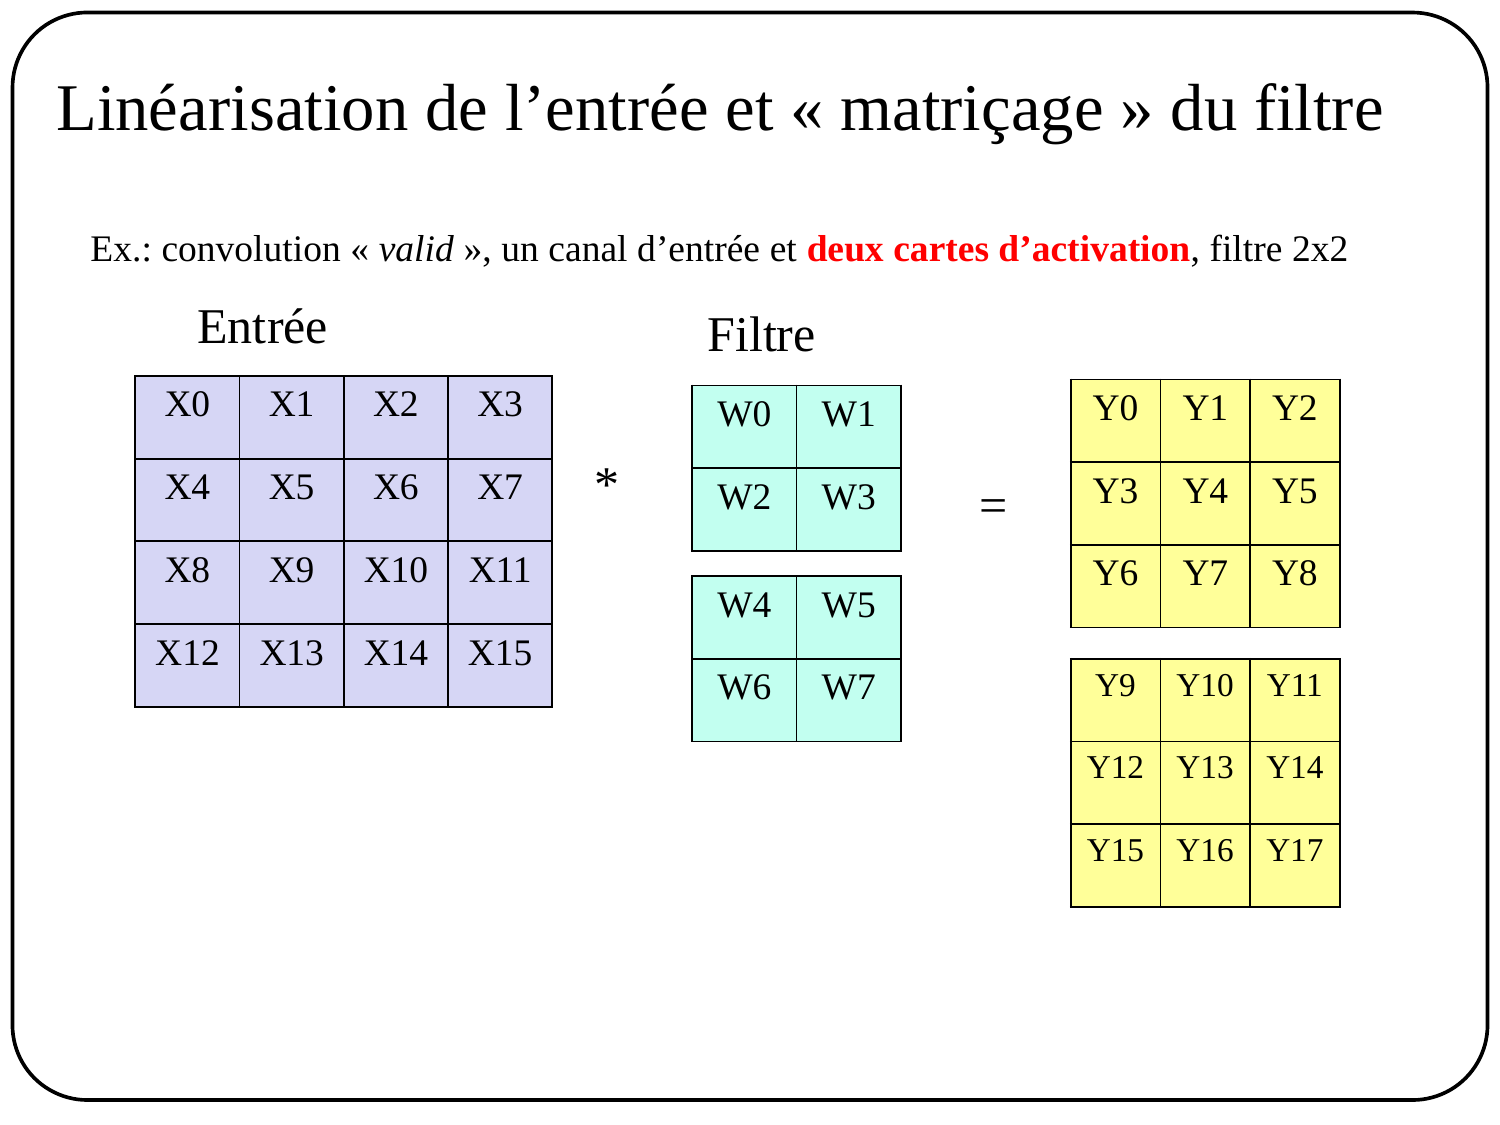

# Linéarisation de l’entrée et « matriçage » du filtre
Ex.: convolution « valid », un canal d’entrée et deux cartes d’activation, filtre 2x2
Entrée
Filtre
| X0 | X1 | X2 | X3 |
| --- | --- | --- | --- |
| X4 | X5 | X6 | X7 |
| X8 | X9 | X10 | X11 |
| X12 | X13 | X14 | X15 |
| Y0 | Y1 | Y2 |
| --- | --- | --- |
| Y3 | Y4 | Y5 |
| Y6 | Y7 | Y8 |
| W0 | W1 |
| --- | --- |
| W2 | W3 |
*
=
| W4 | W5 |
| --- | --- |
| W6 | W7 |
| Y9 | Y10 | Y11 |
| --- | --- | --- |
| Y12 | Y13 | Y14 |
| Y15 | Y16 | Y17 |